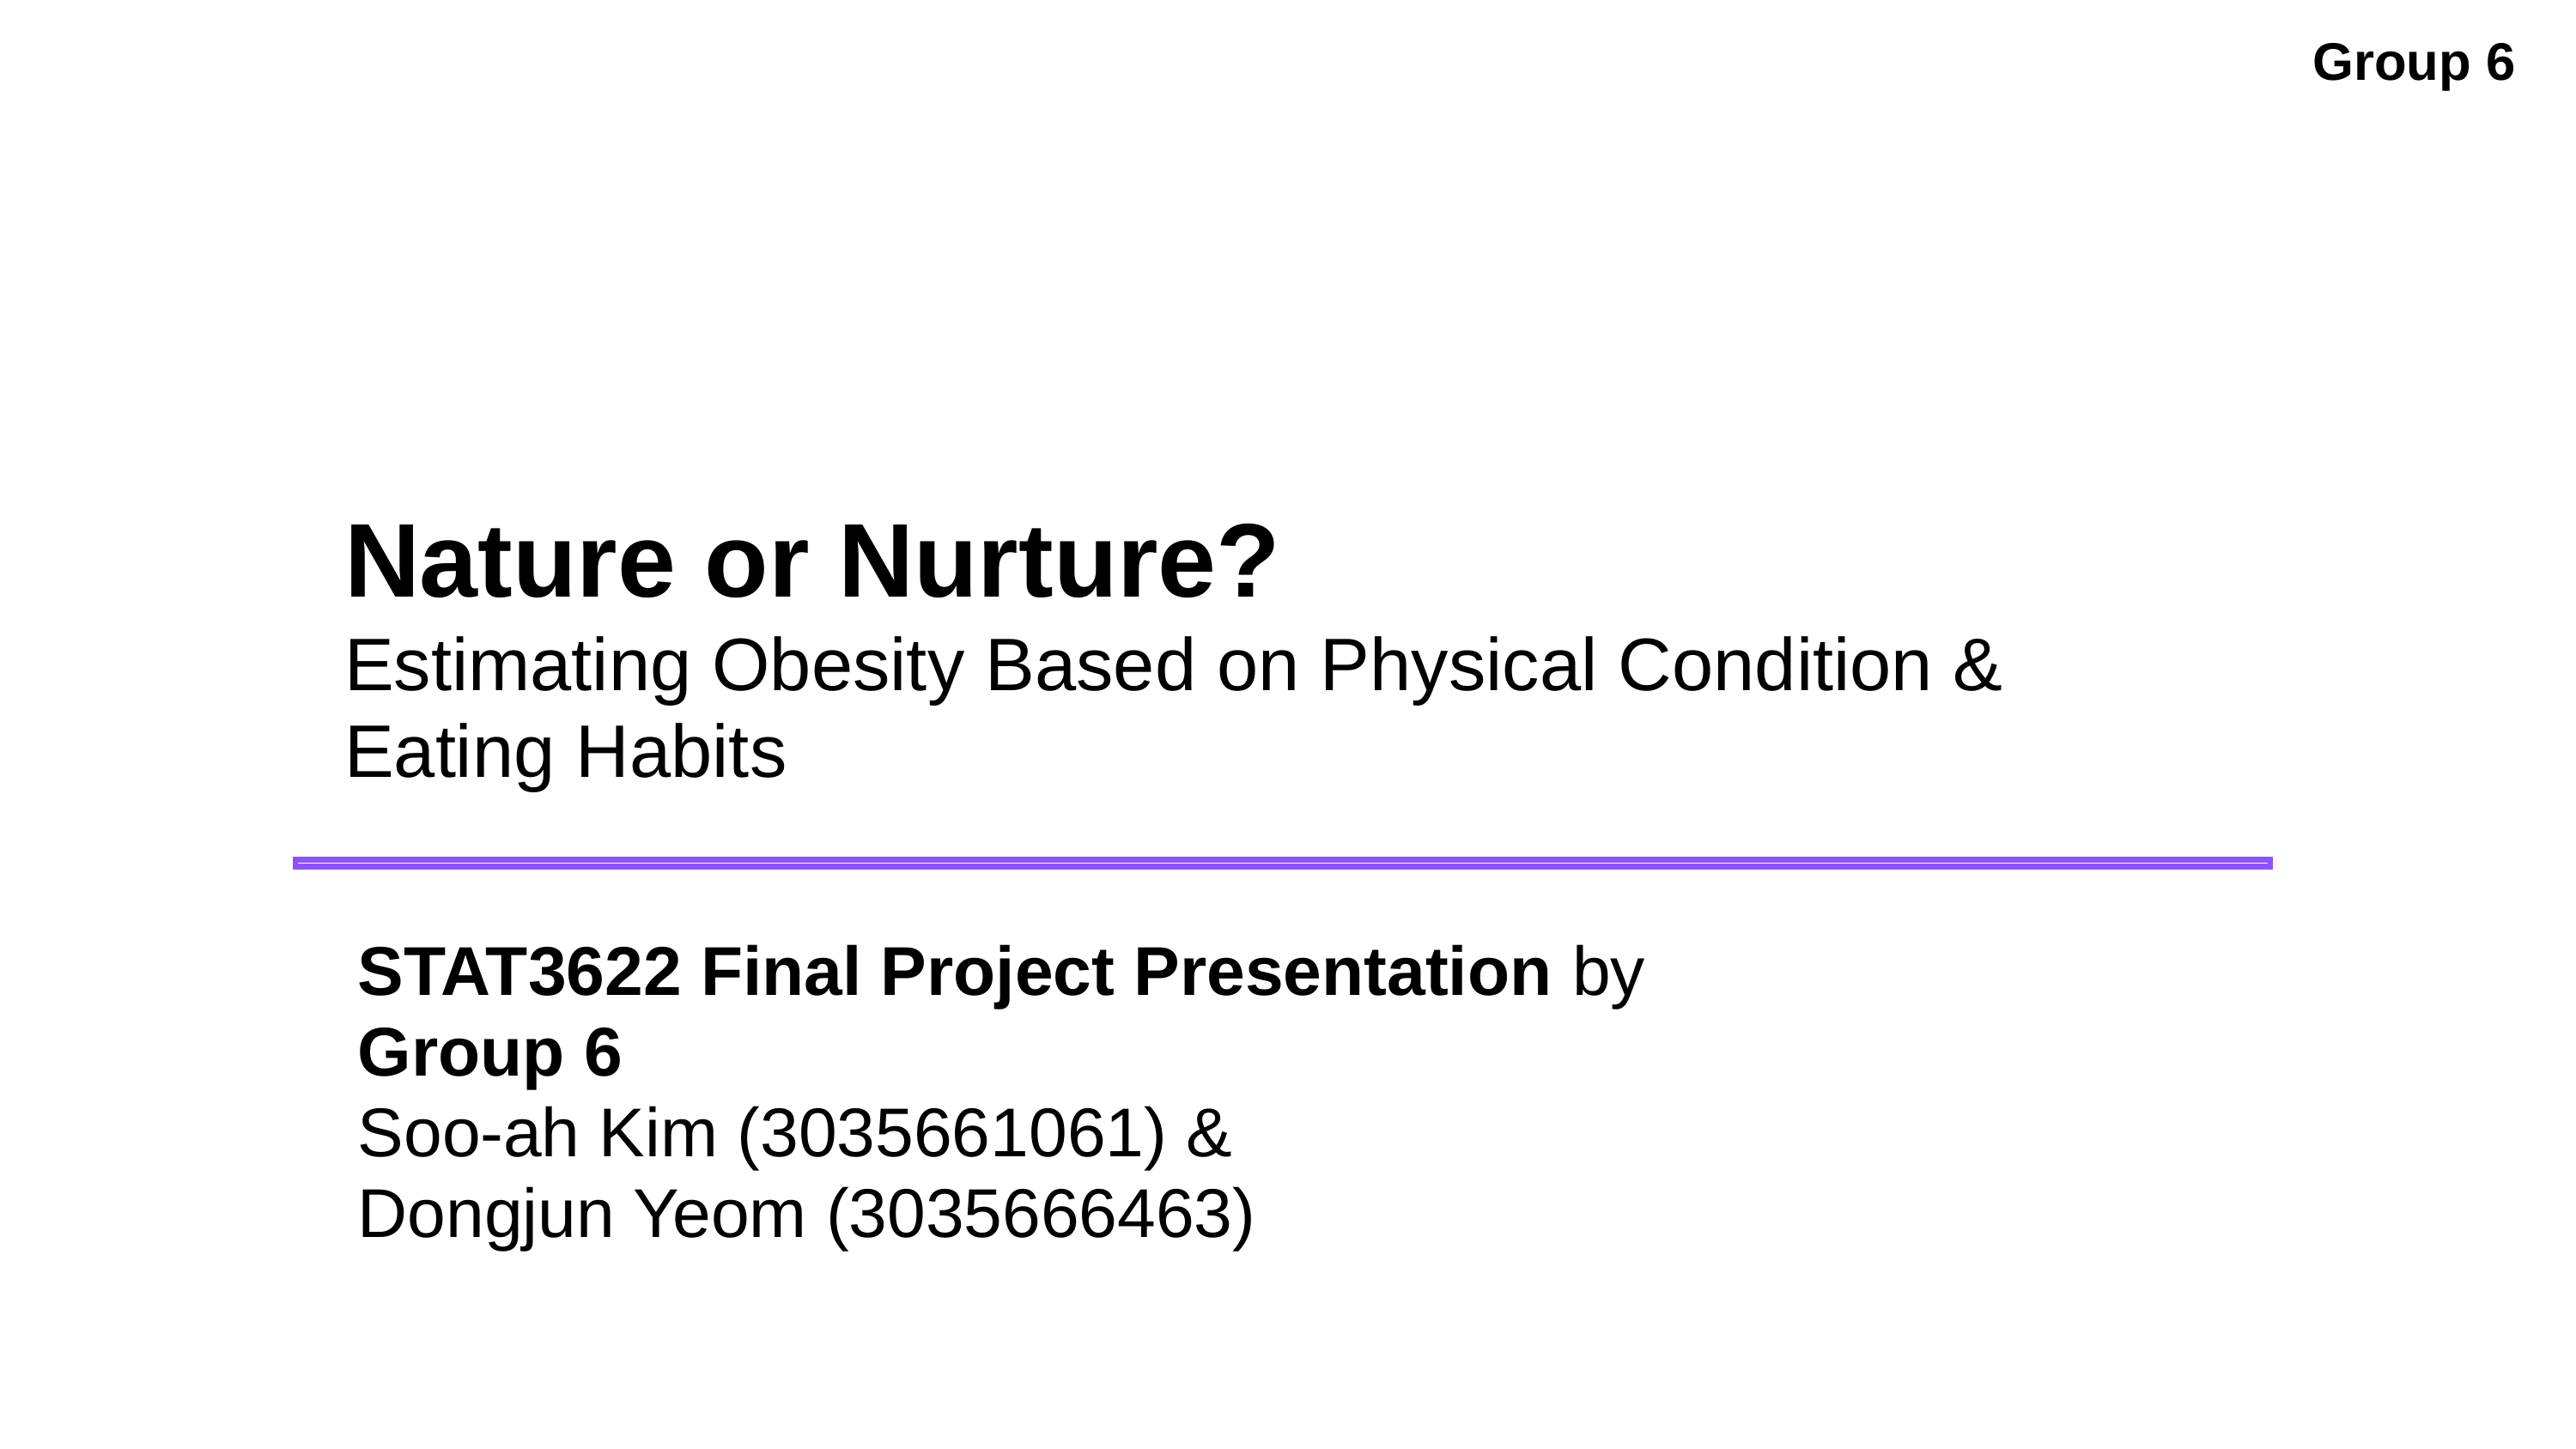

Group 6
Nature or Nurture?
Estimating Obesity Based on Physical Condition & Eating Habits

STAT3622 Final Project Presentation by
Group 6
Soo-ah Kim (3035661061) &
Dongjun Yeom (3035666463)